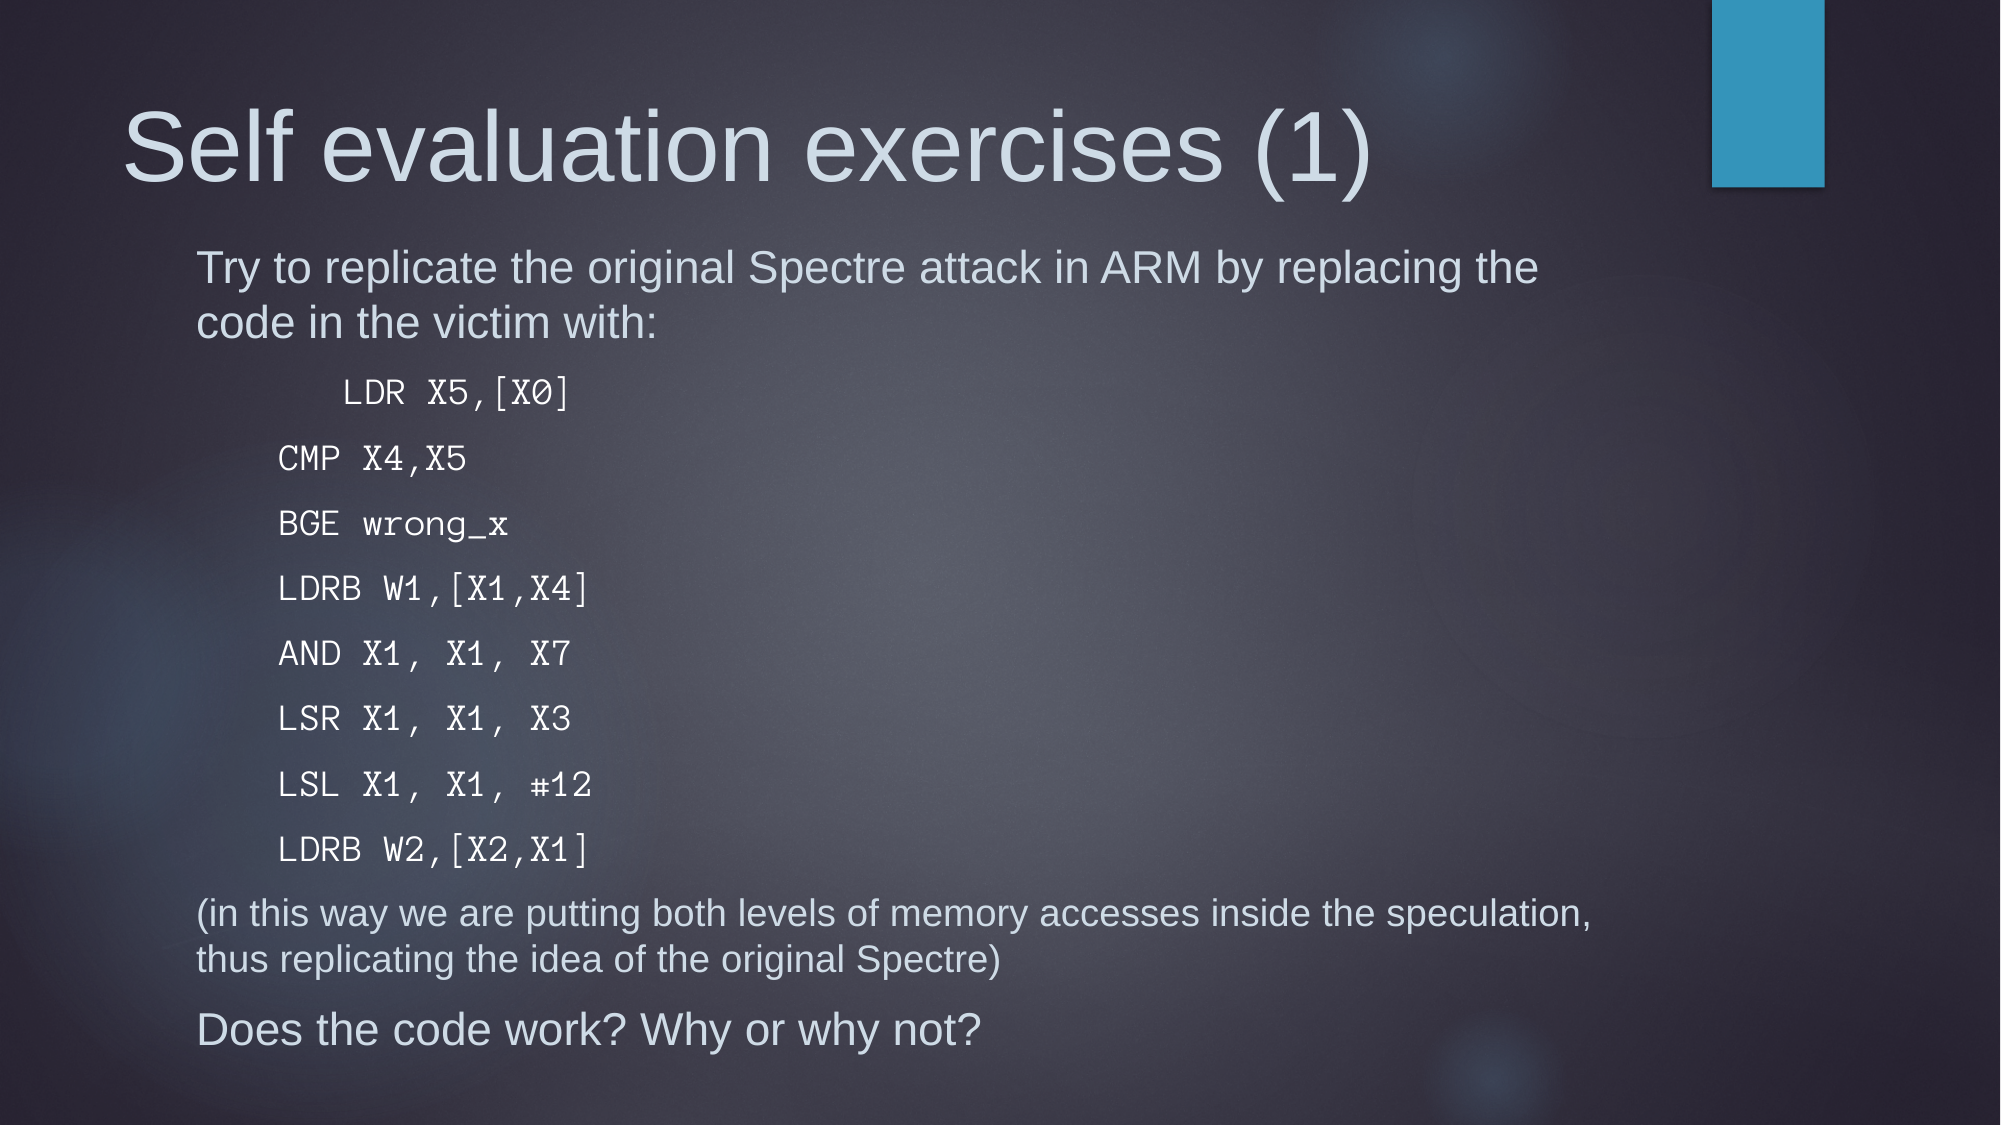

# Self evaluation exercises (1)
Try to replicate the original Spectre attack in ARM by replacing the code in the victim with:
    	 LDR X5,[X0]
    CMP X4,X5
    BGE wrong_x
    LDRB W1,[X1,X4]
    AND X1, X1, X7
    LSR X1, X1, X3
    LSL X1, X1, #12
    LDRB W2,[X2,X1]
(in this way we are putting both levels of memory accesses inside the speculation, thus replicating the idea of the original Spectre)
Does the code work? Why or why not?